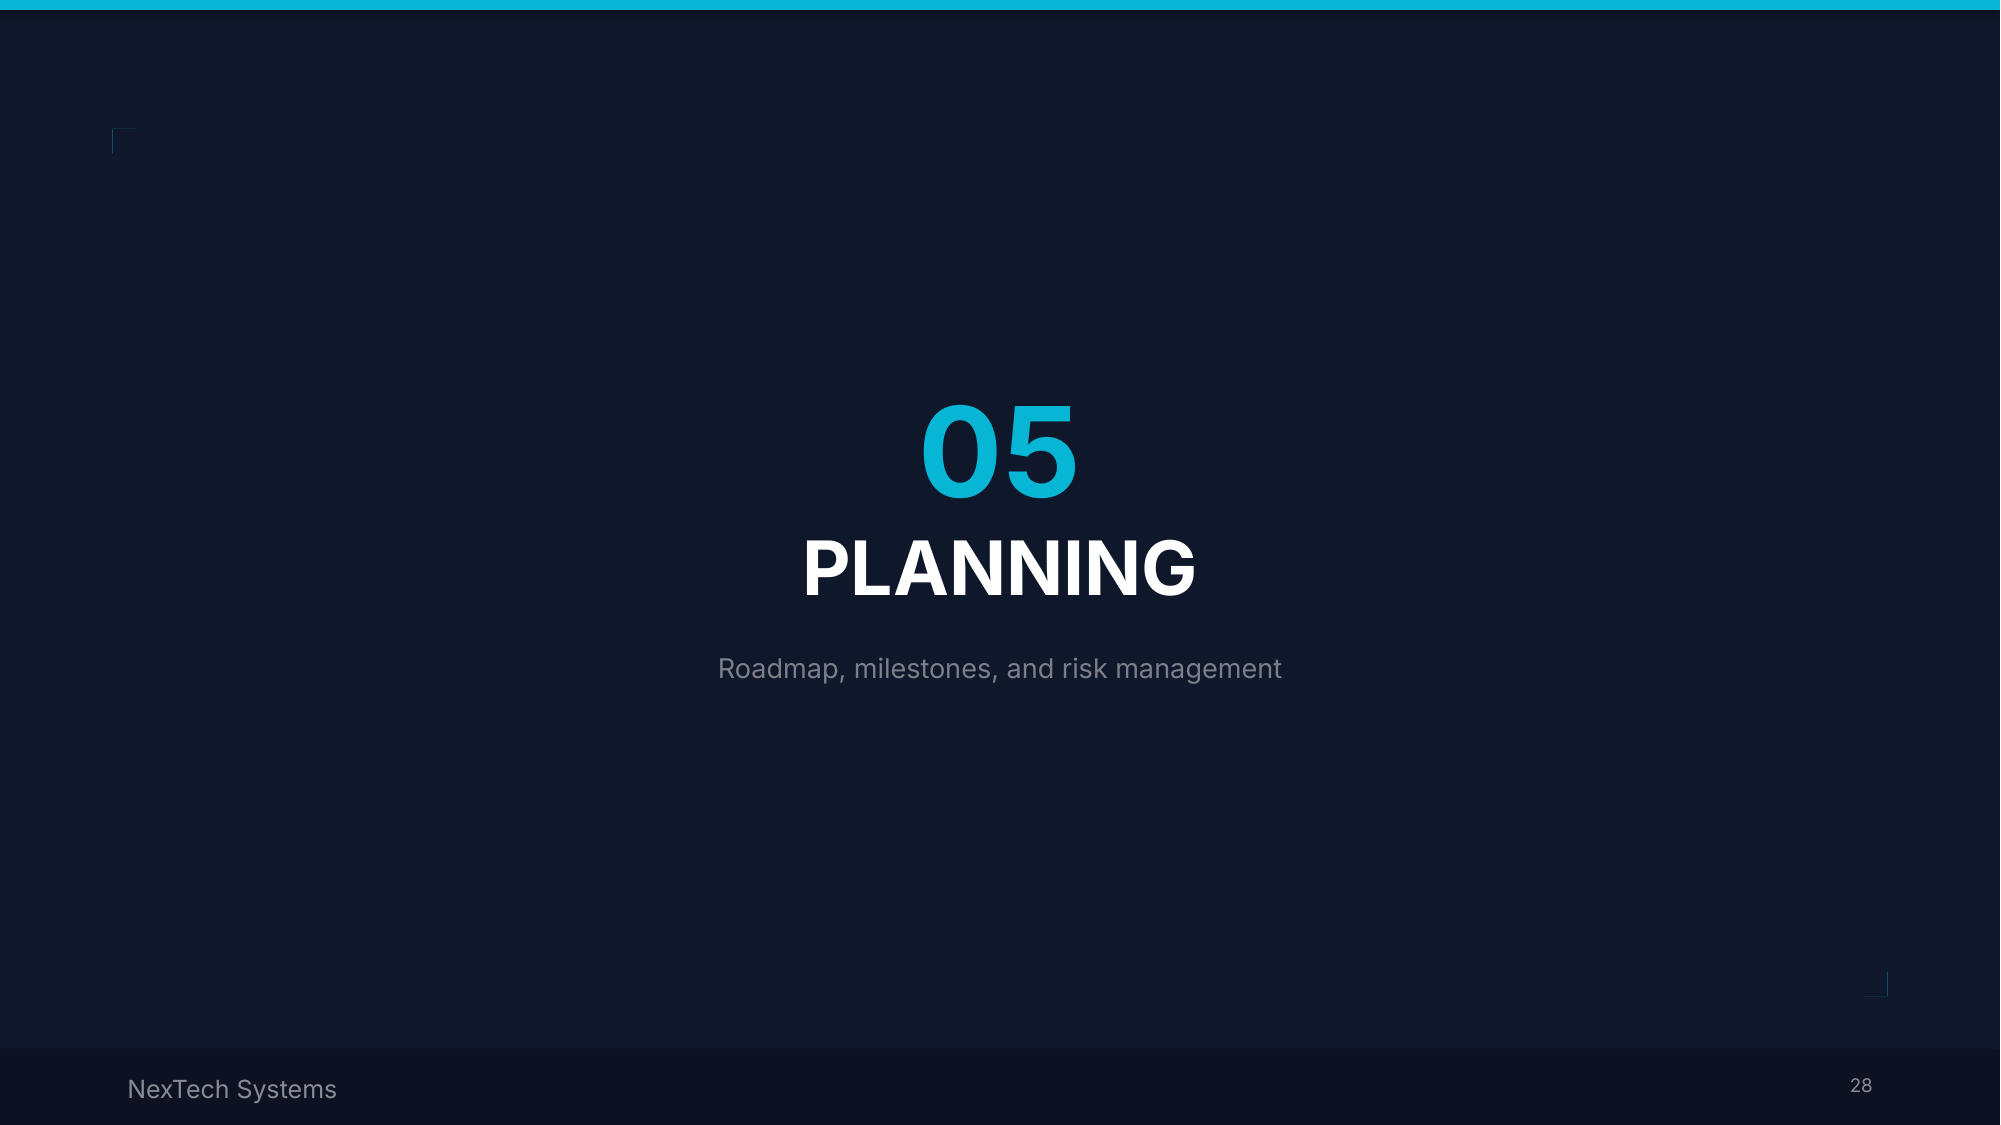

05
PLANNING
Roadmap, milestones, and risk management

NexTech Systems
28